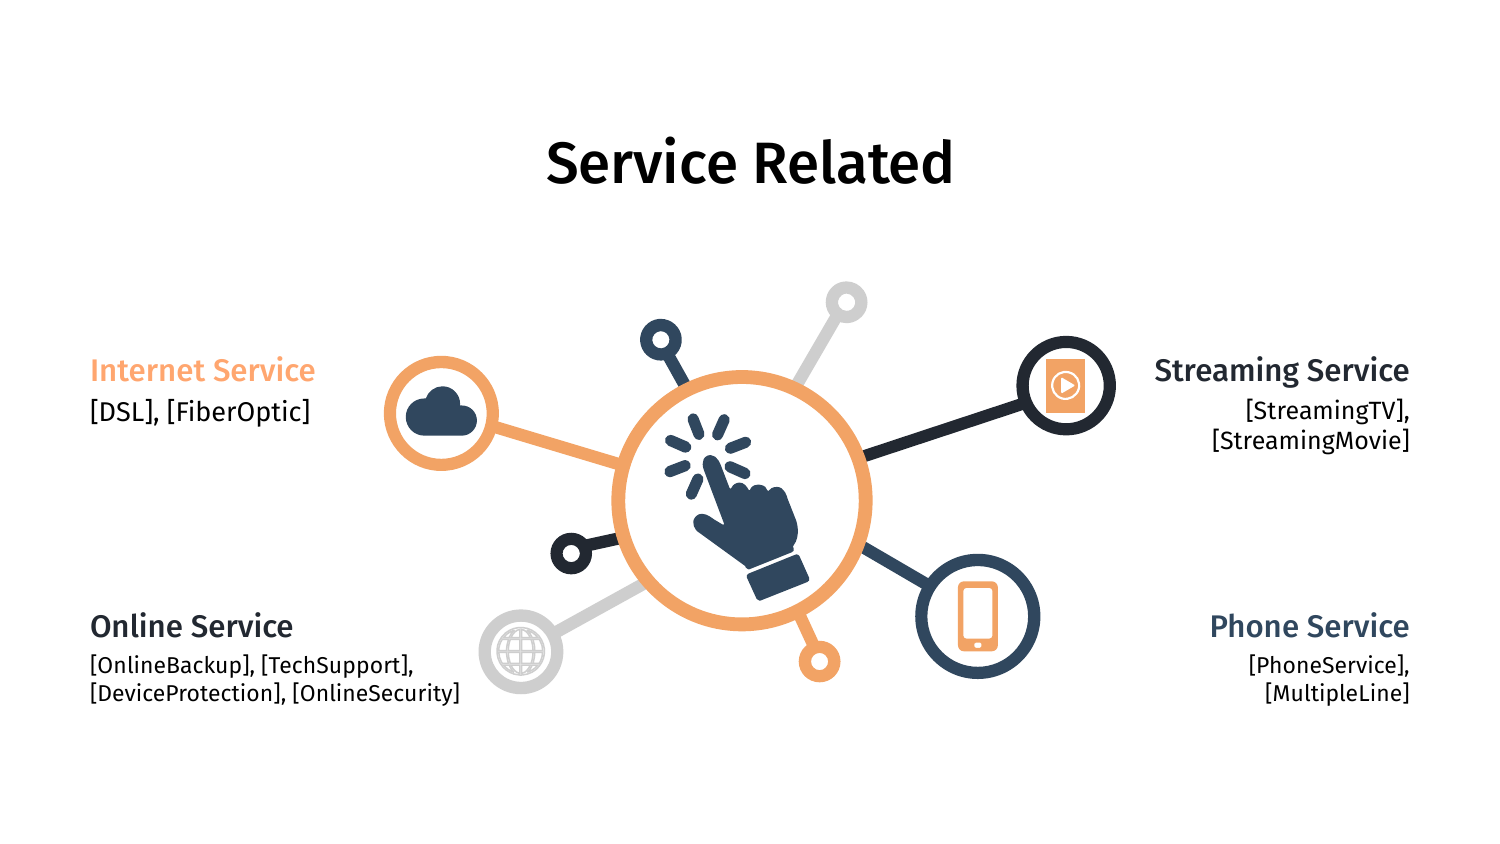

Service Related

Internet Service
Streaming Service

[DSL], [FiberOptic]
[StreamingTV], [StreamingMovie]
Online Service
Phone Service

[PhoneService],
[MultipleLine]
[OnlineBackup], [TechSupport], [DeviceProtection], [OnlineSecurity]